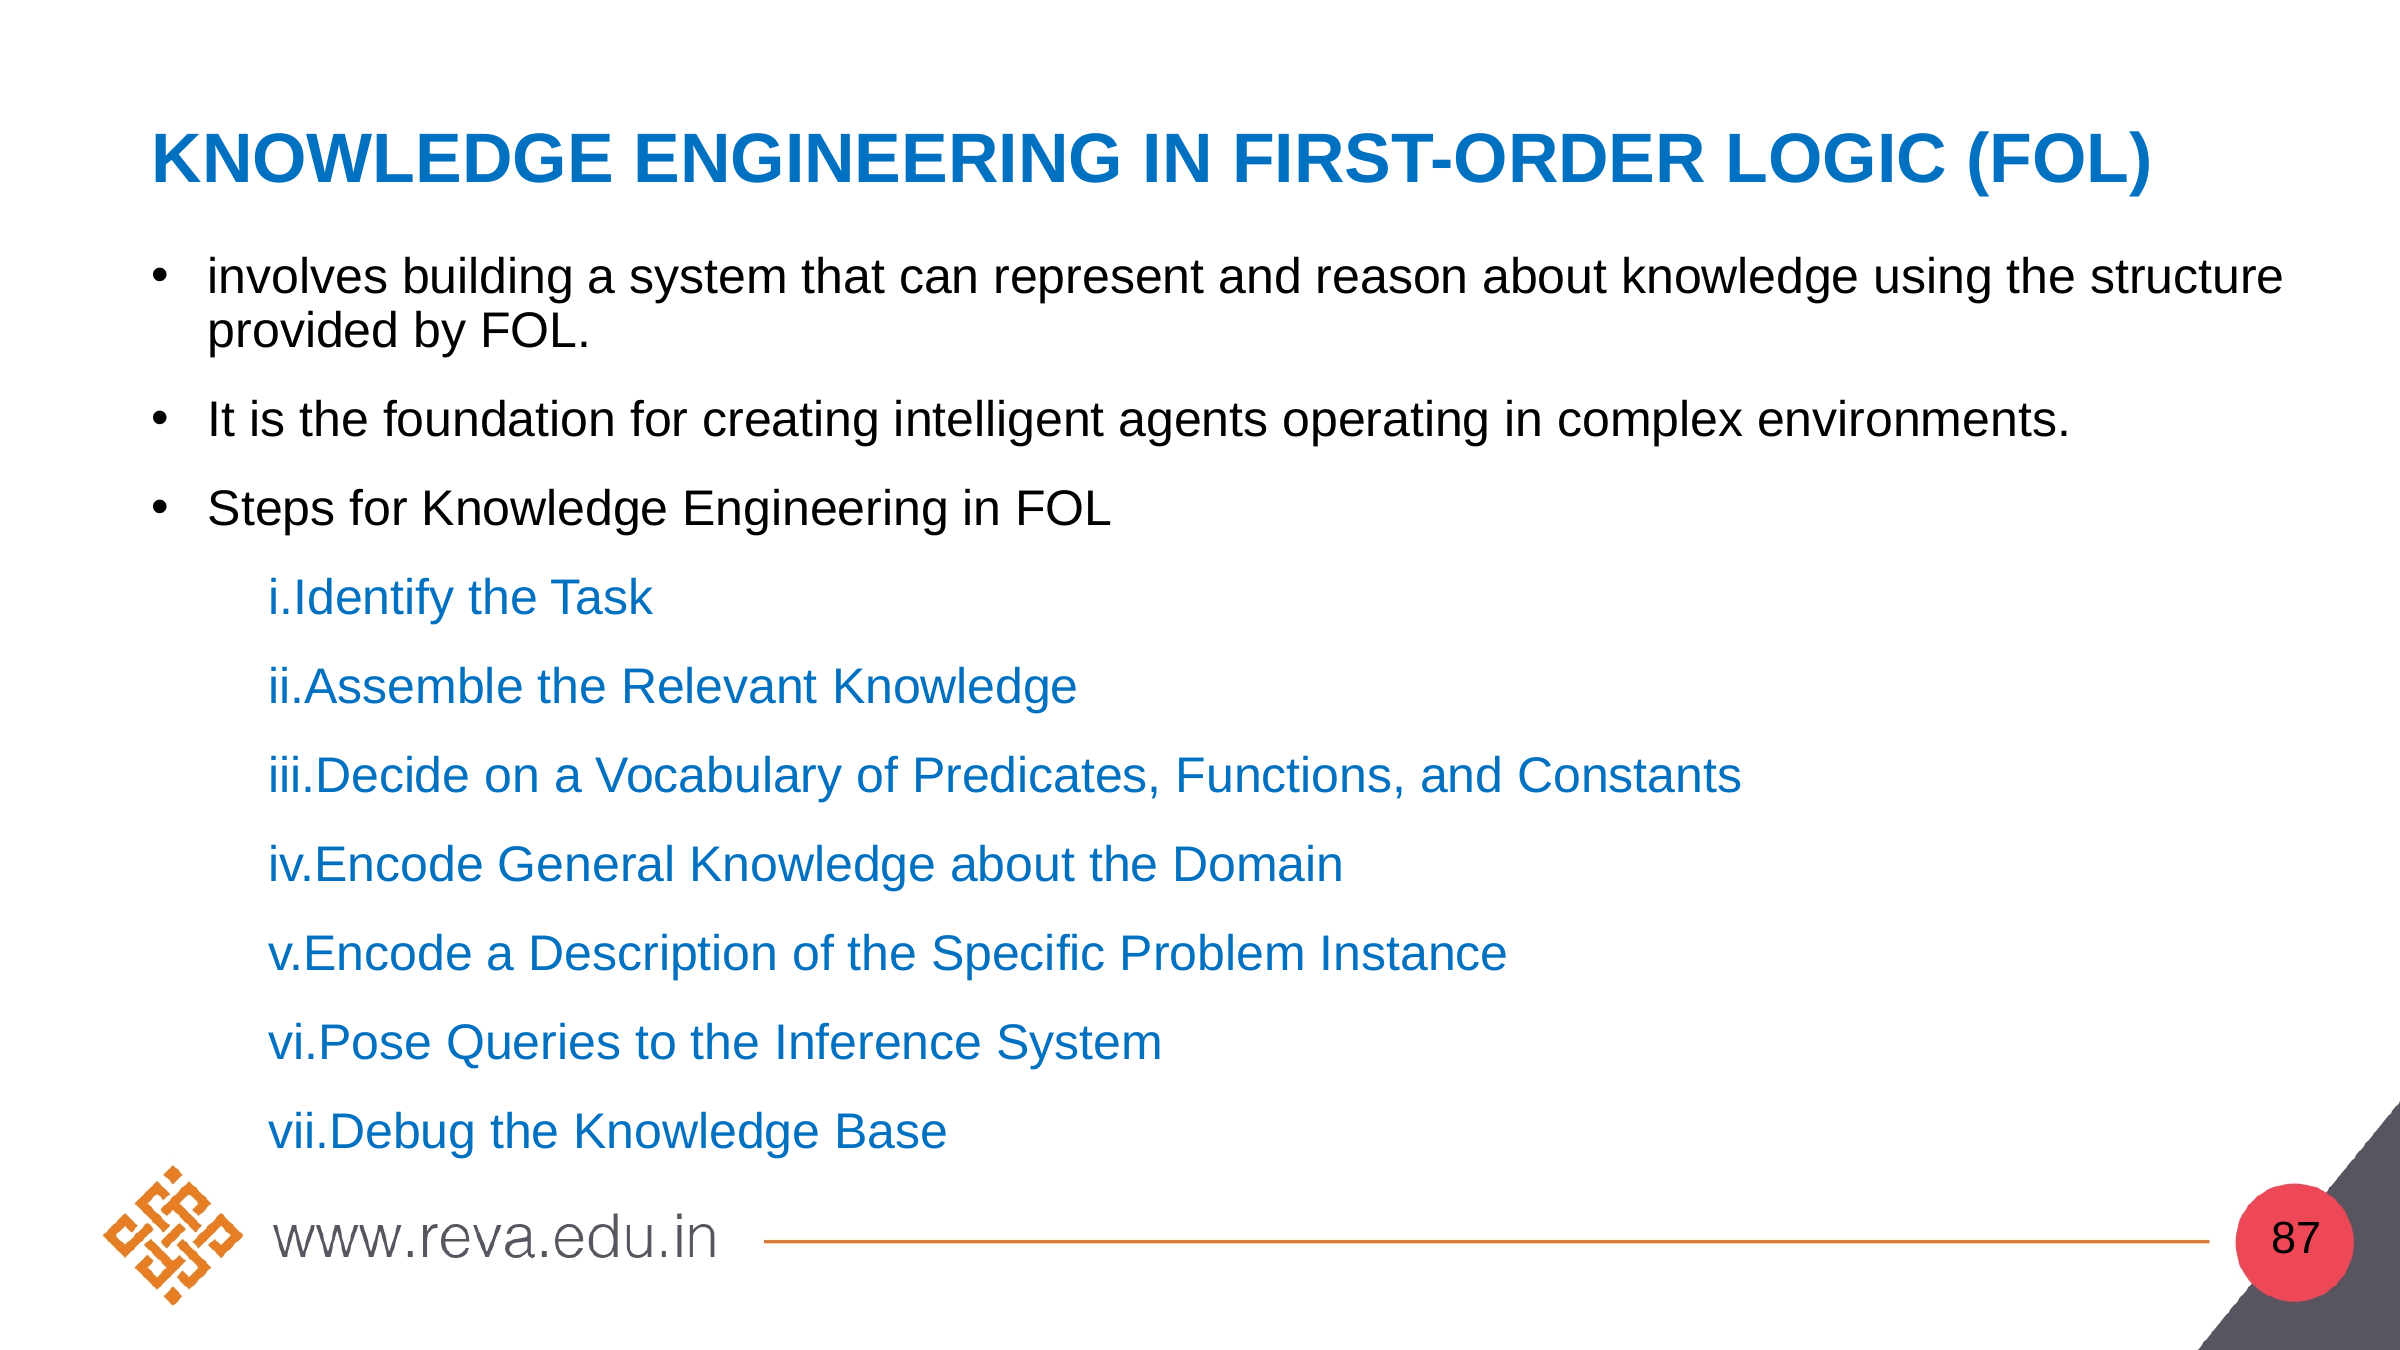

# Knowledge Engineering in First-Order Logic (FOL)
involves building a system that can represent and reason about knowledge using the structure provided by FOL.
It is the foundation for creating intelligent agents operating in complex environments.
Steps for Knowledge Engineering in FOL
Identify the Task
Assemble the Relevant Knowledge
Decide on a Vocabulary of Predicates, Functions, and Constants
Encode General Knowledge about the Domain
Encode a Description of the Specific Problem Instance
Pose Queries to the Inference System
Debug the Knowledge Base
87